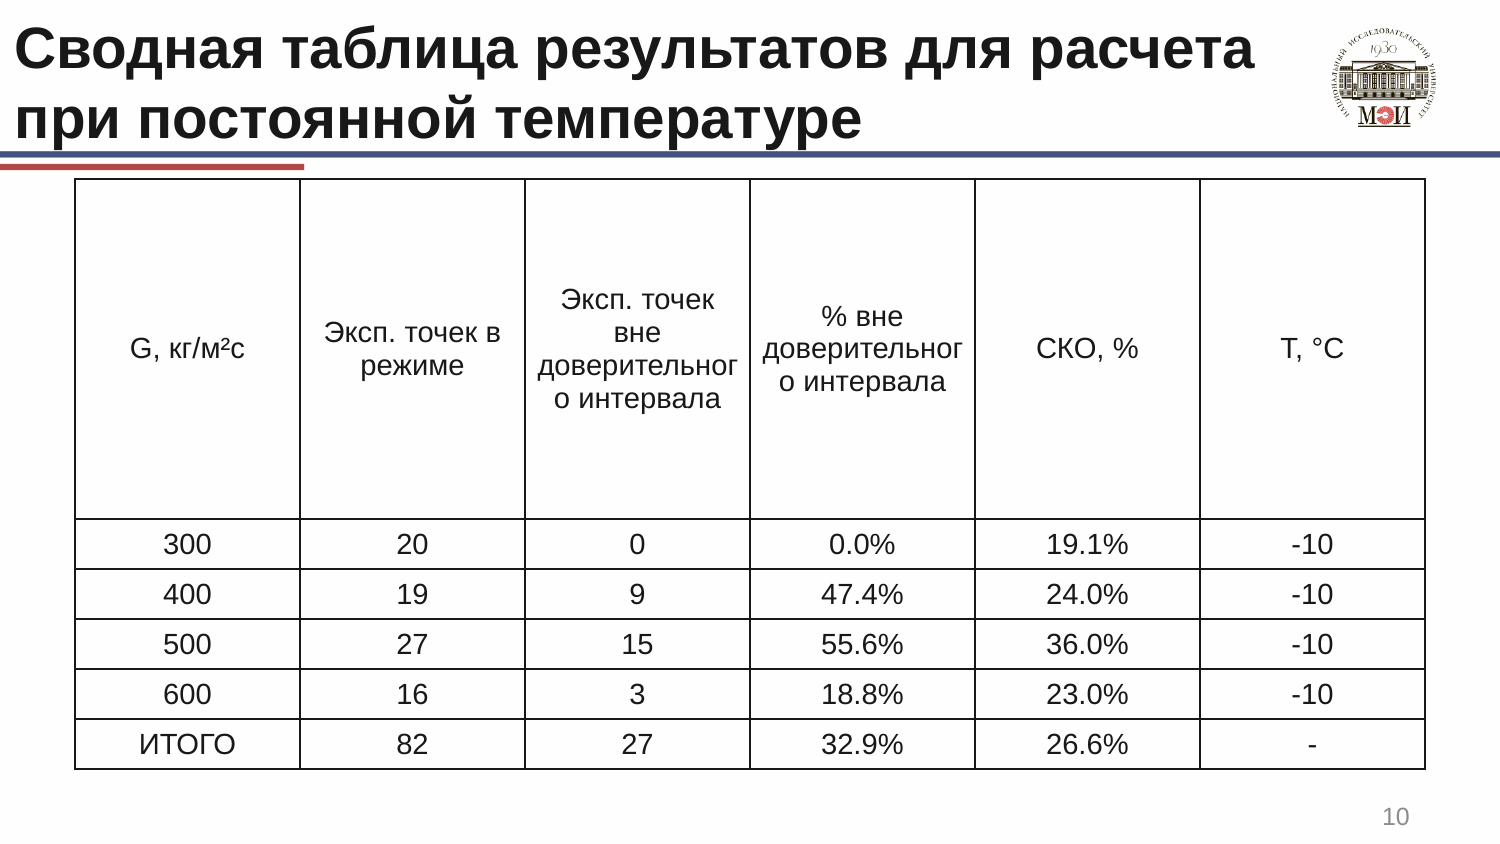

# Сводная таблица результатов для расчета при постоянной температуре
| G, кг/м²с | Эксп. точек в режиме | Эксп. точек вне доверительного интервала | % вне доверительного интервала | СКО, % | T, °C |
| --- | --- | --- | --- | --- | --- |
| 300 | 20 | 0 | 0.0% | 19.1% | -10 |
| 400 | 19 | 9 | 47.4% | 24.0% | -10 |
| 500 | 27 | 15 | 55.6% | 36.0% | -10 |
| 600 | 16 | 3 | 18.8% | 23.0% | -10 |
| ИТОГО | 82 | 27 | 32.9% | 26.6% | - |

10